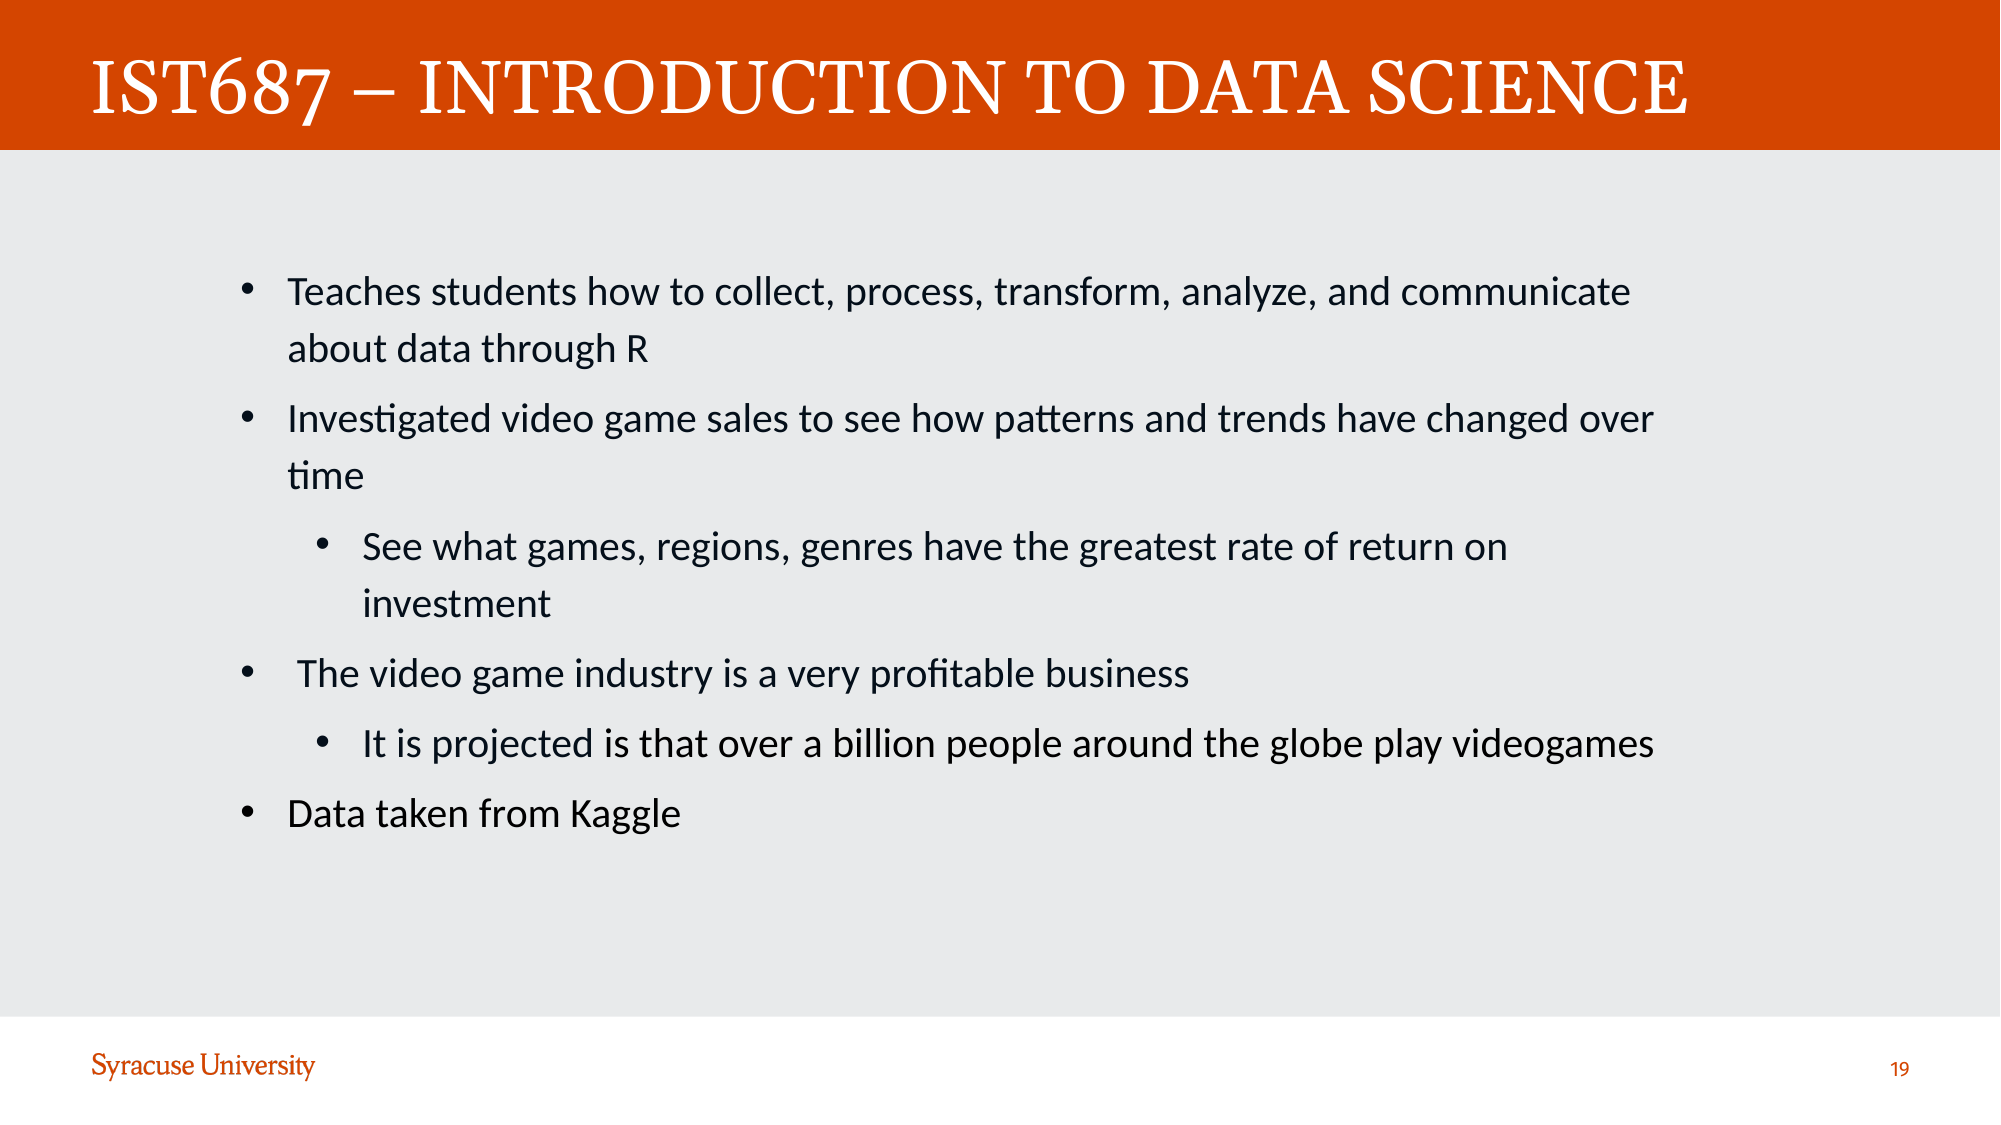

# IST687 – INTRODUCTION TO DATA SCIENCE
Teaches students how to collect, process, transform, analyze, and communicate about data through R
Investigated video game sales to see how patterns and trends have changed over time
See what games, regions, genres have the greatest rate of return on investment
 The video game industry is a very profitable business
It is projected is that over a billion people around the globe play videogames
Data taken from Kaggle

19